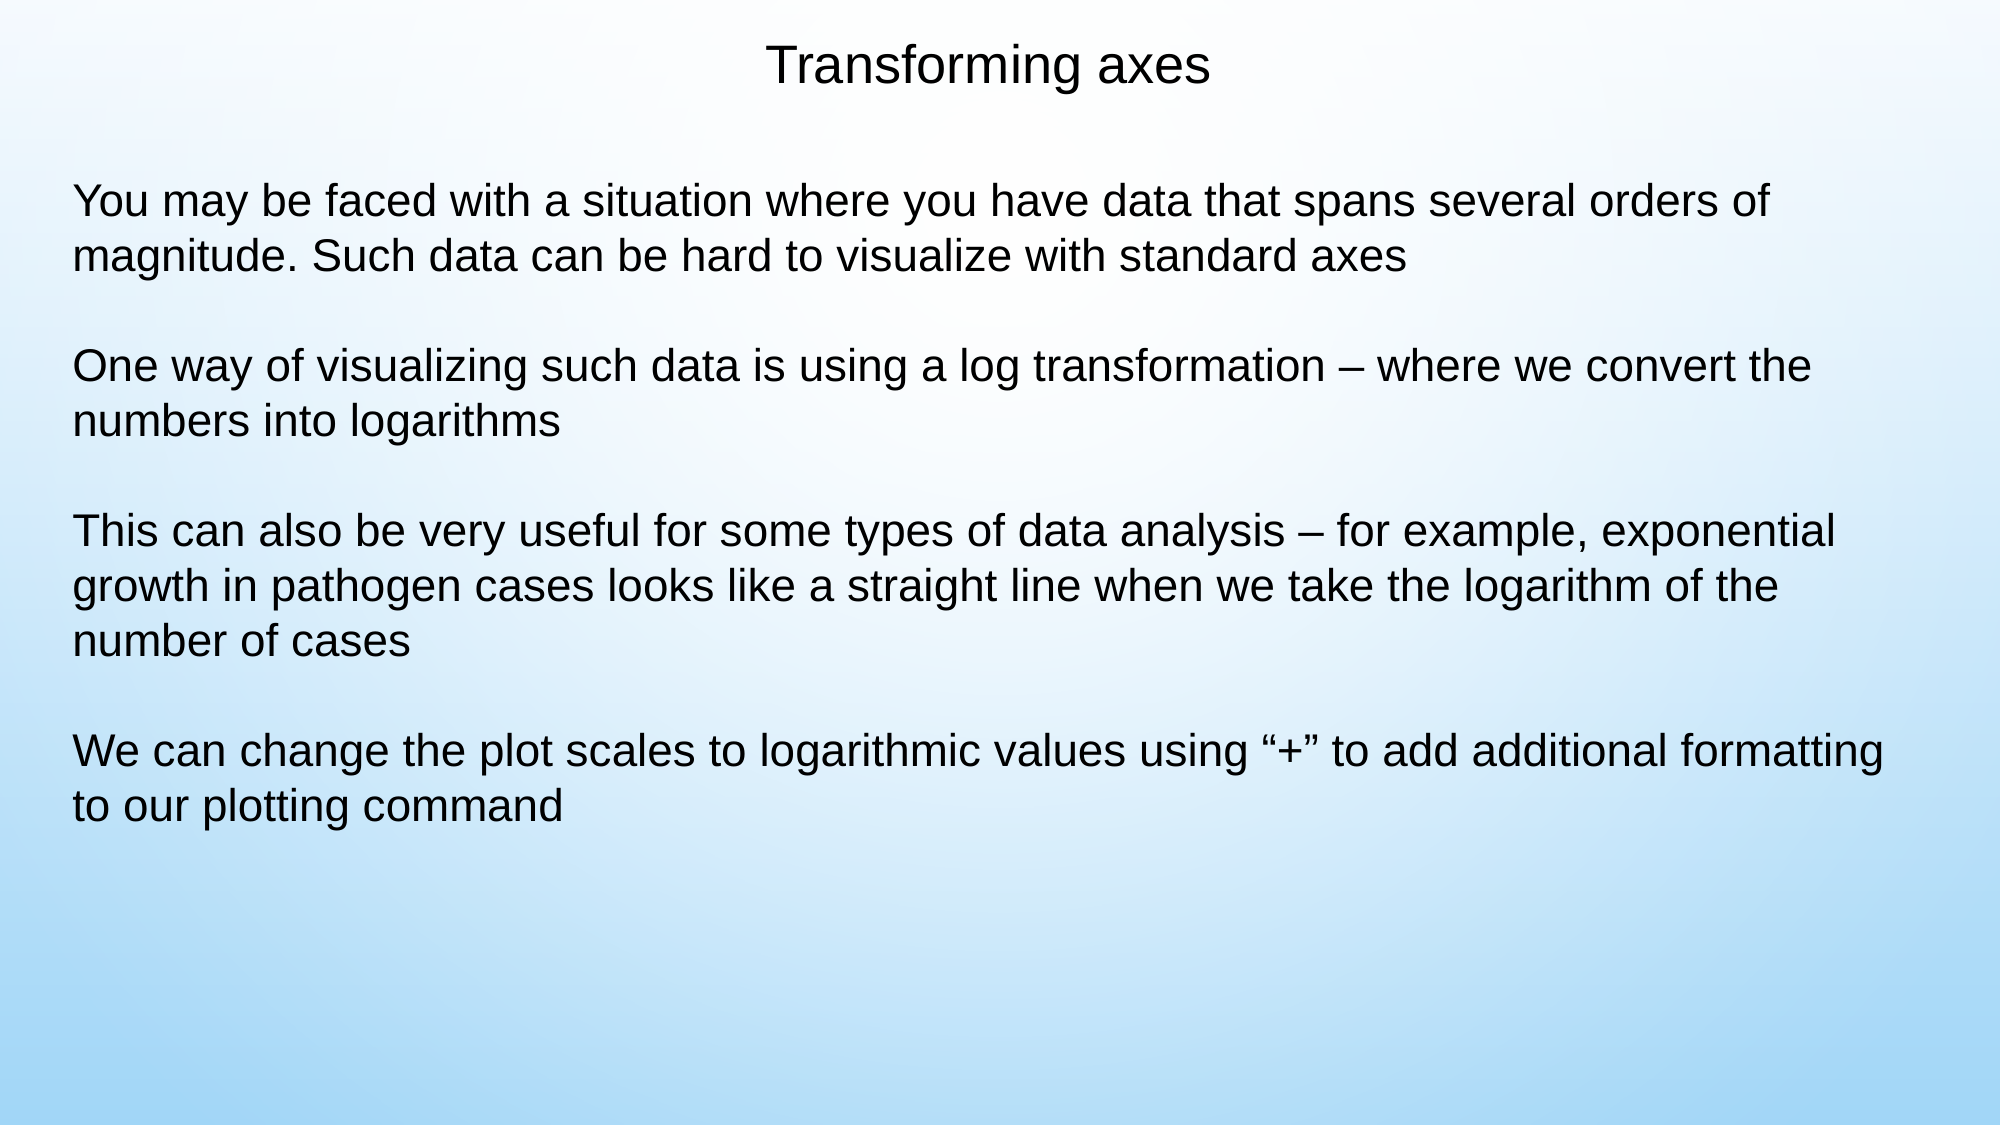

Transforming axes
You may be faced with a situation where you have data that spans several orders of magnitude. Such data can be hard to visualize with standard axes

One way of visualizing such data is using a log transformation – where we convert the numbers into logarithms

This can also be very useful for some types of data analysis – for example, exponential growth in pathogen cases looks like a straight line when we take the logarithm of the number of cases

We can change the plot scales to logarithmic values using “+” to add additional formatting to our plotting command